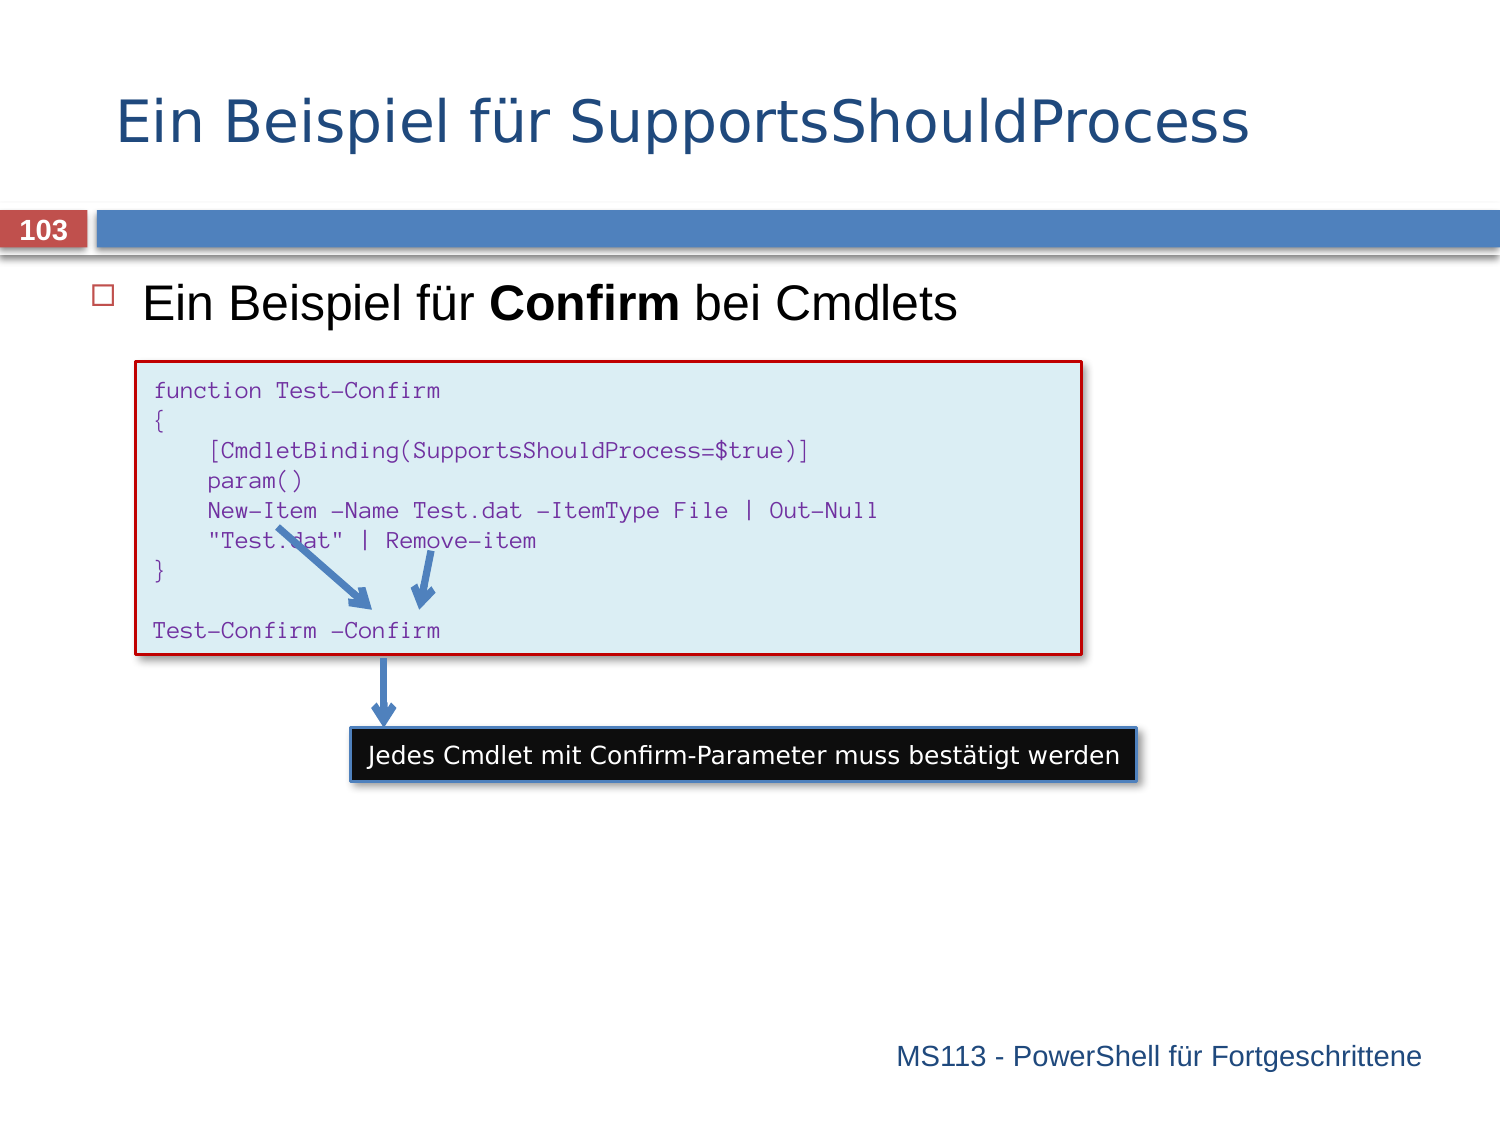

# Ein Beispiel für SupportsShouldProcess
103
Ein Beispiel für Confirm bei Cmdlets
function Test-Confirm
{
    [CmdletBinding(SupportsShouldProcess=$true)]
    param()
    New-Item -Name Test.dat -ItemType File | Out-Null
    "Test.dat" | Remove-item
}

Test-Confirm -Confirm
Jedes Cmdlet mit Confirm-Parameter muss bestätigt werden
MS113 - PowerShell für Fortgeschrittene